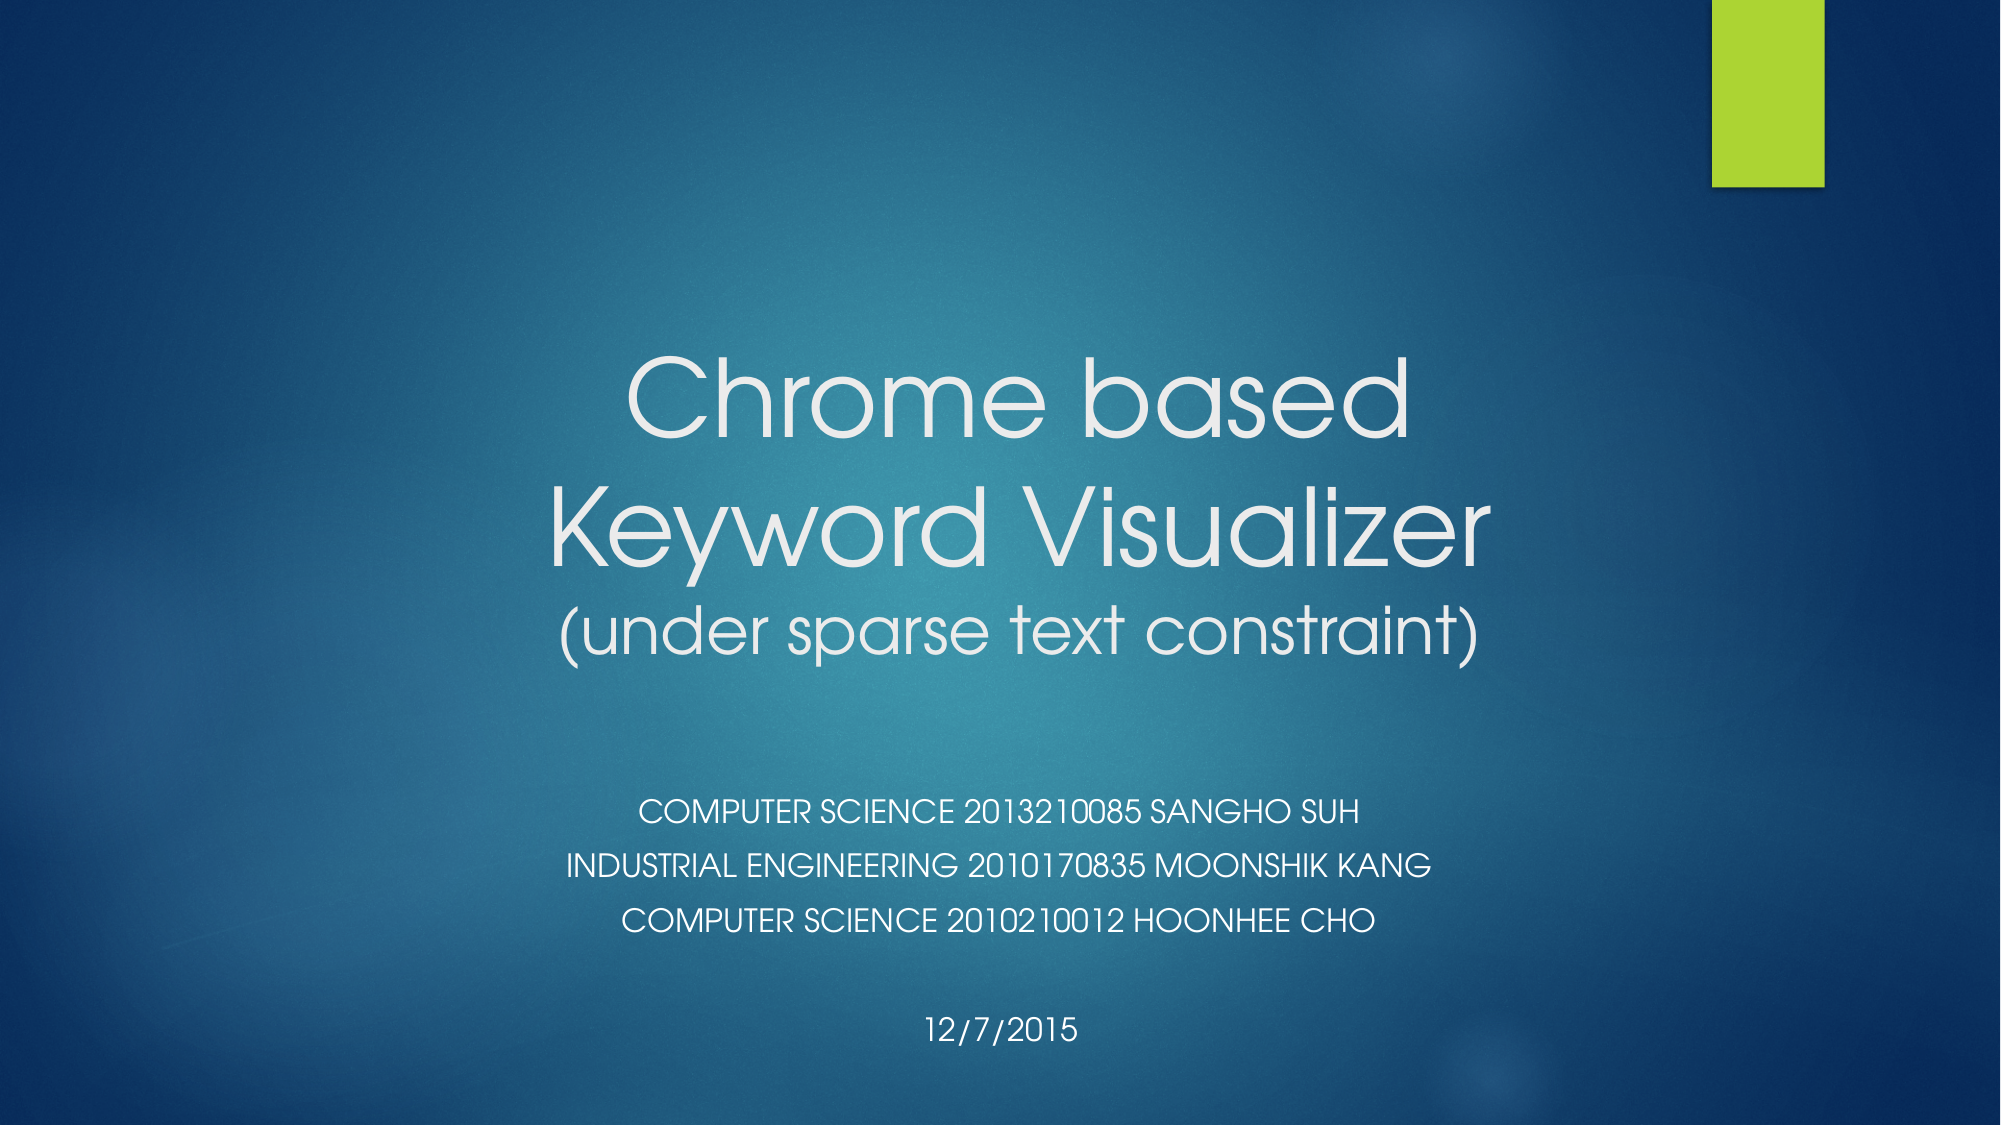

# Chrome based Keyword Visualizer (under sparse text constraint)
Computer science 2013210085 sangho suh
Industrial engineering 2010170835 moonshik kang
Computer science 2010210012 hoonhee cho

12/7/2015